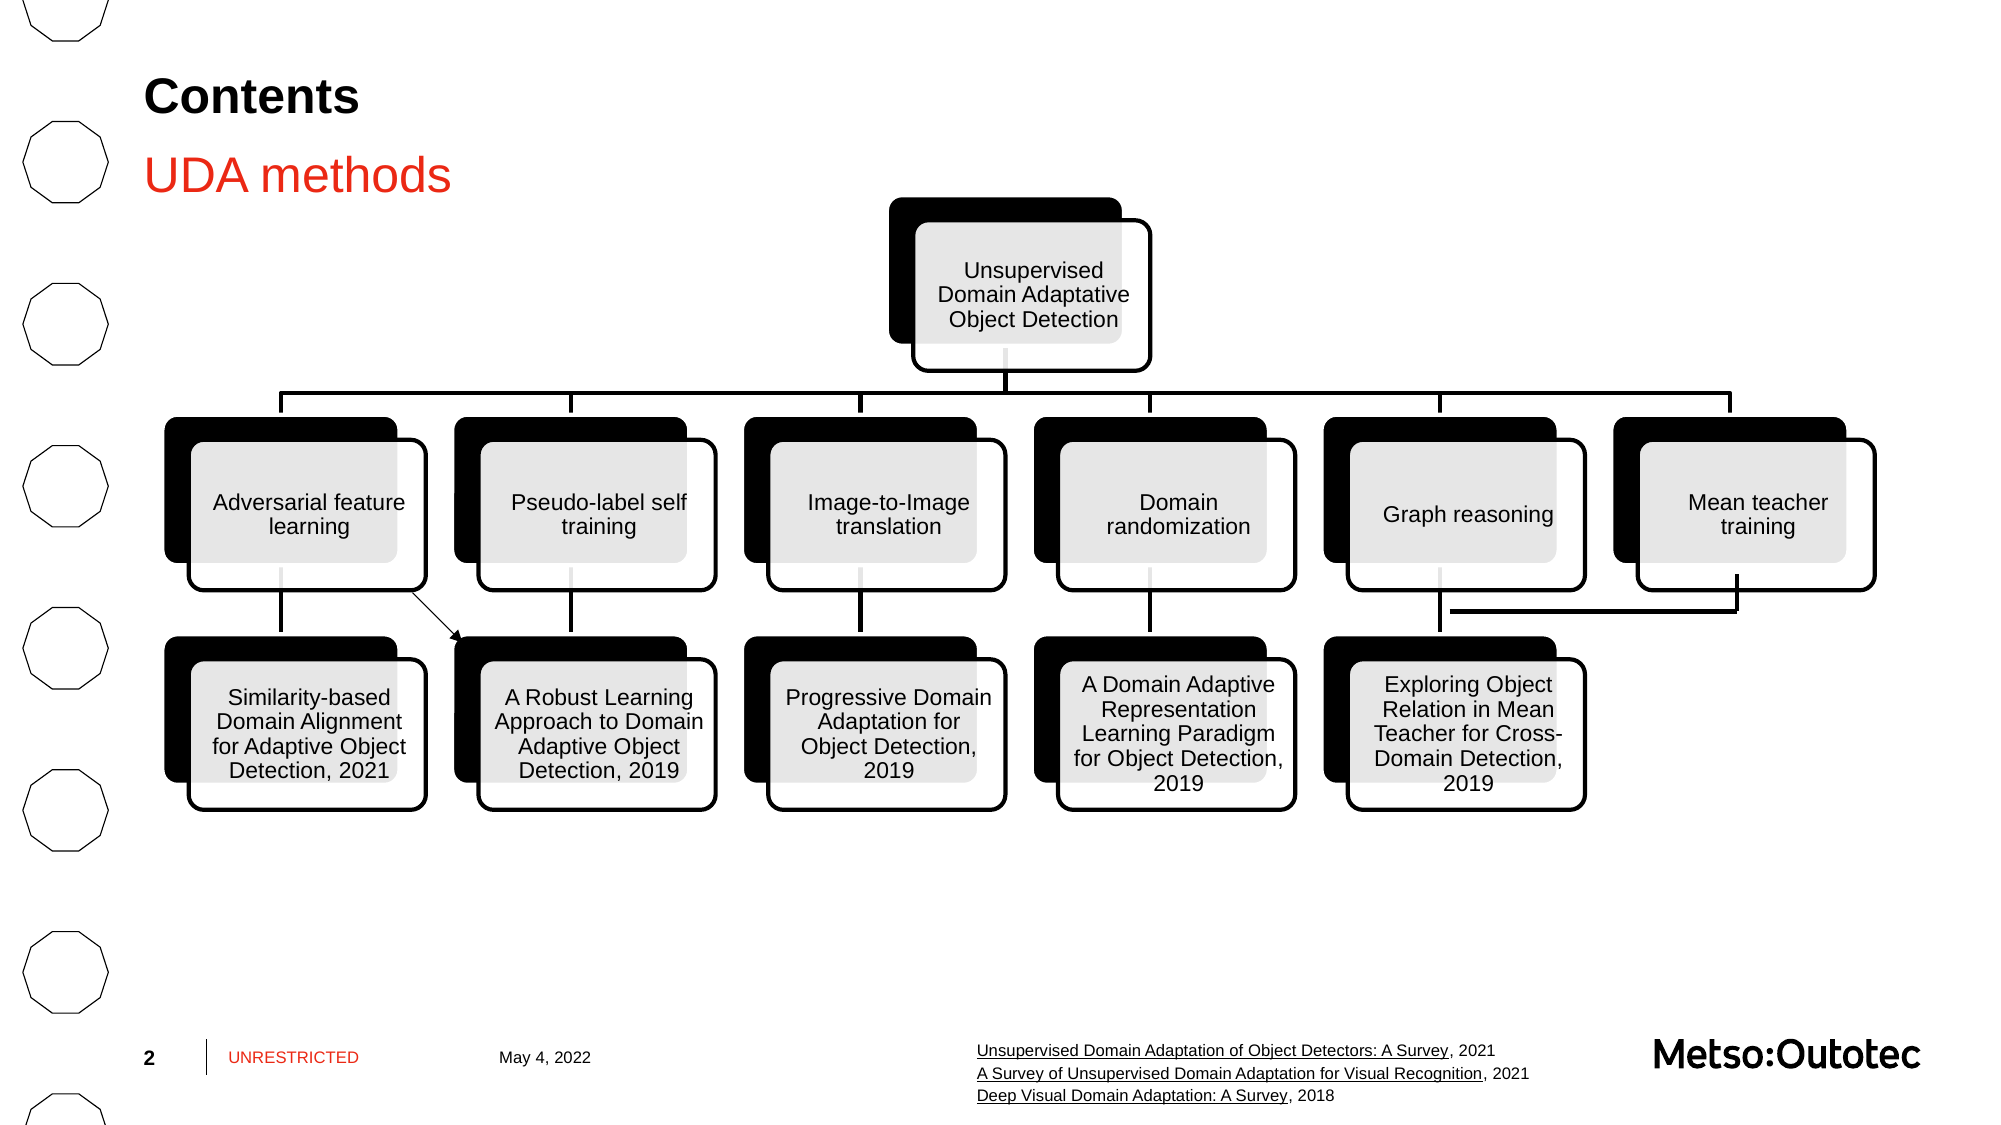

# Contents
UDA methods
Unsupervised Domain Adaptative Object Detection
Adversarial feature learning
Similarity-based Domain Alignment for Adaptive Object Detection, 2021
Pseudo-label self training
A Robust Learning Approach to Domain Adaptive Object Detection, 2019
Image-to-Image translation
Progressive Domain Adaptation for Object Detection, 2019
Domain randomization
A Domain Adaptive Representation Learning Paradigm for Object Detection, 2019
Graph reasoning
Exploring Object Relation in Mean Teacher for Cross-Domain Detection, 2019
Mean teacher training
Unsupervised Domain Adaptation of Object Detectors: A Survey, 2021
2
UNRESTRICTED
May 4, 2022
A Survey of Unsupervised Domain Adaptation for Visual Recognition, 2021
Deep Visual Domain Adaptation: A Survey, 2018